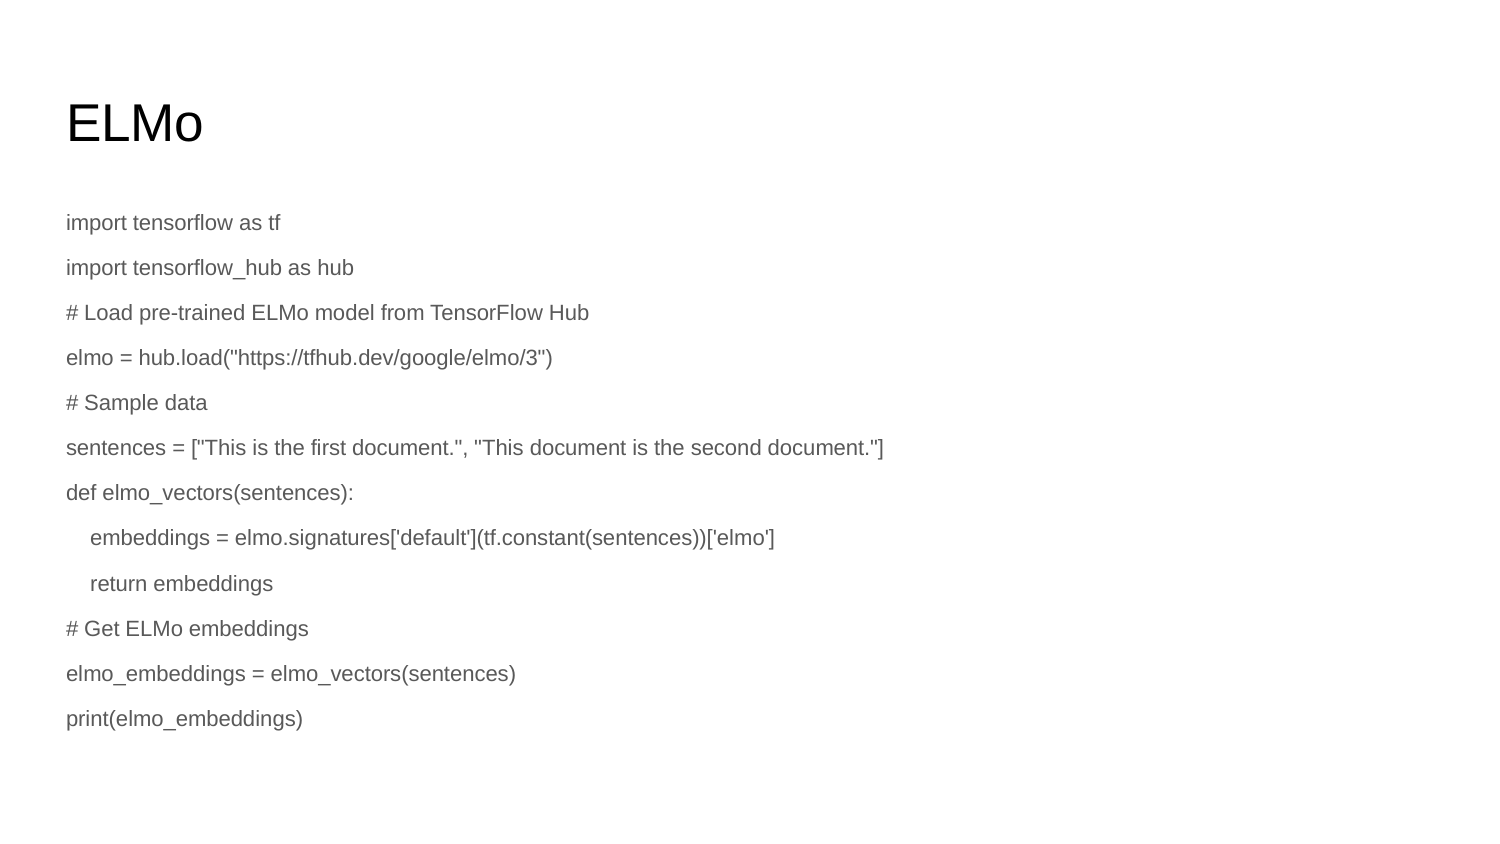

# ELMo
import tensorflow as tf
import tensorflow_hub as hub
# Load pre-trained ELMo model from TensorFlow Hub
elmo = hub.load("https://tfhub.dev/google/elmo/3")
# Sample data
sentences = ["This is the first document.", "This document is the second document."]
def elmo_vectors(sentences):
    embeddings = elmo.signatures['default'](tf.constant(sentences))['elmo']
    return embeddings
# Get ELMo embeddings
elmo_embeddings = elmo_vectors(sentences)
print(elmo_embeddings)